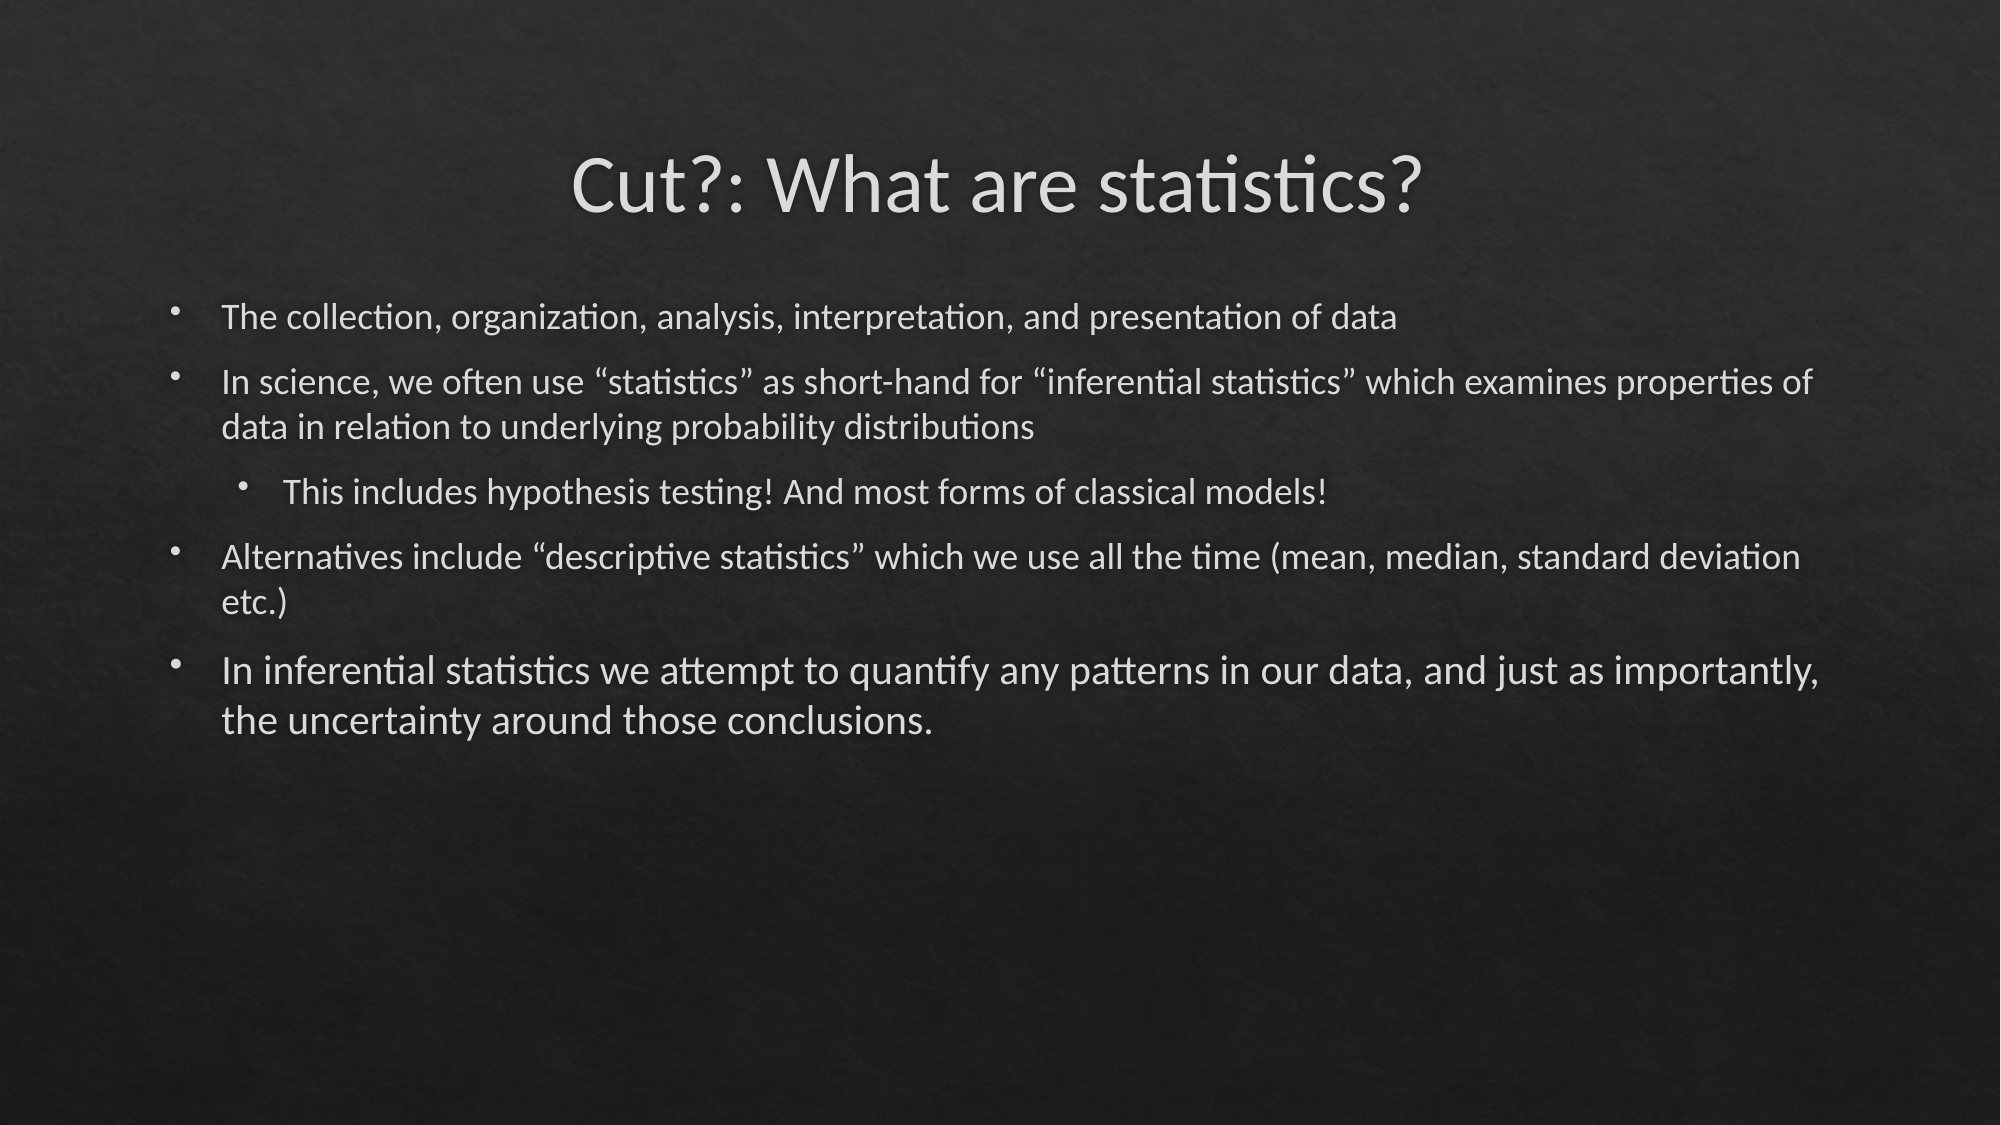

# Cut?: What are statistics?
The collection, organization, analysis, interpretation, and presentation of data
In science, we often use “statistics” as short-hand for “inferential statistics” which examines properties of data in relation to underlying probability distributions
This includes hypothesis testing! And most forms of classical models!
Alternatives include “descriptive statistics” which we use all the time (mean, median, standard deviation etc.)
In inferential statistics we attempt to quantify any patterns in our data, and just as importantly, the uncertainty around those conclusions.